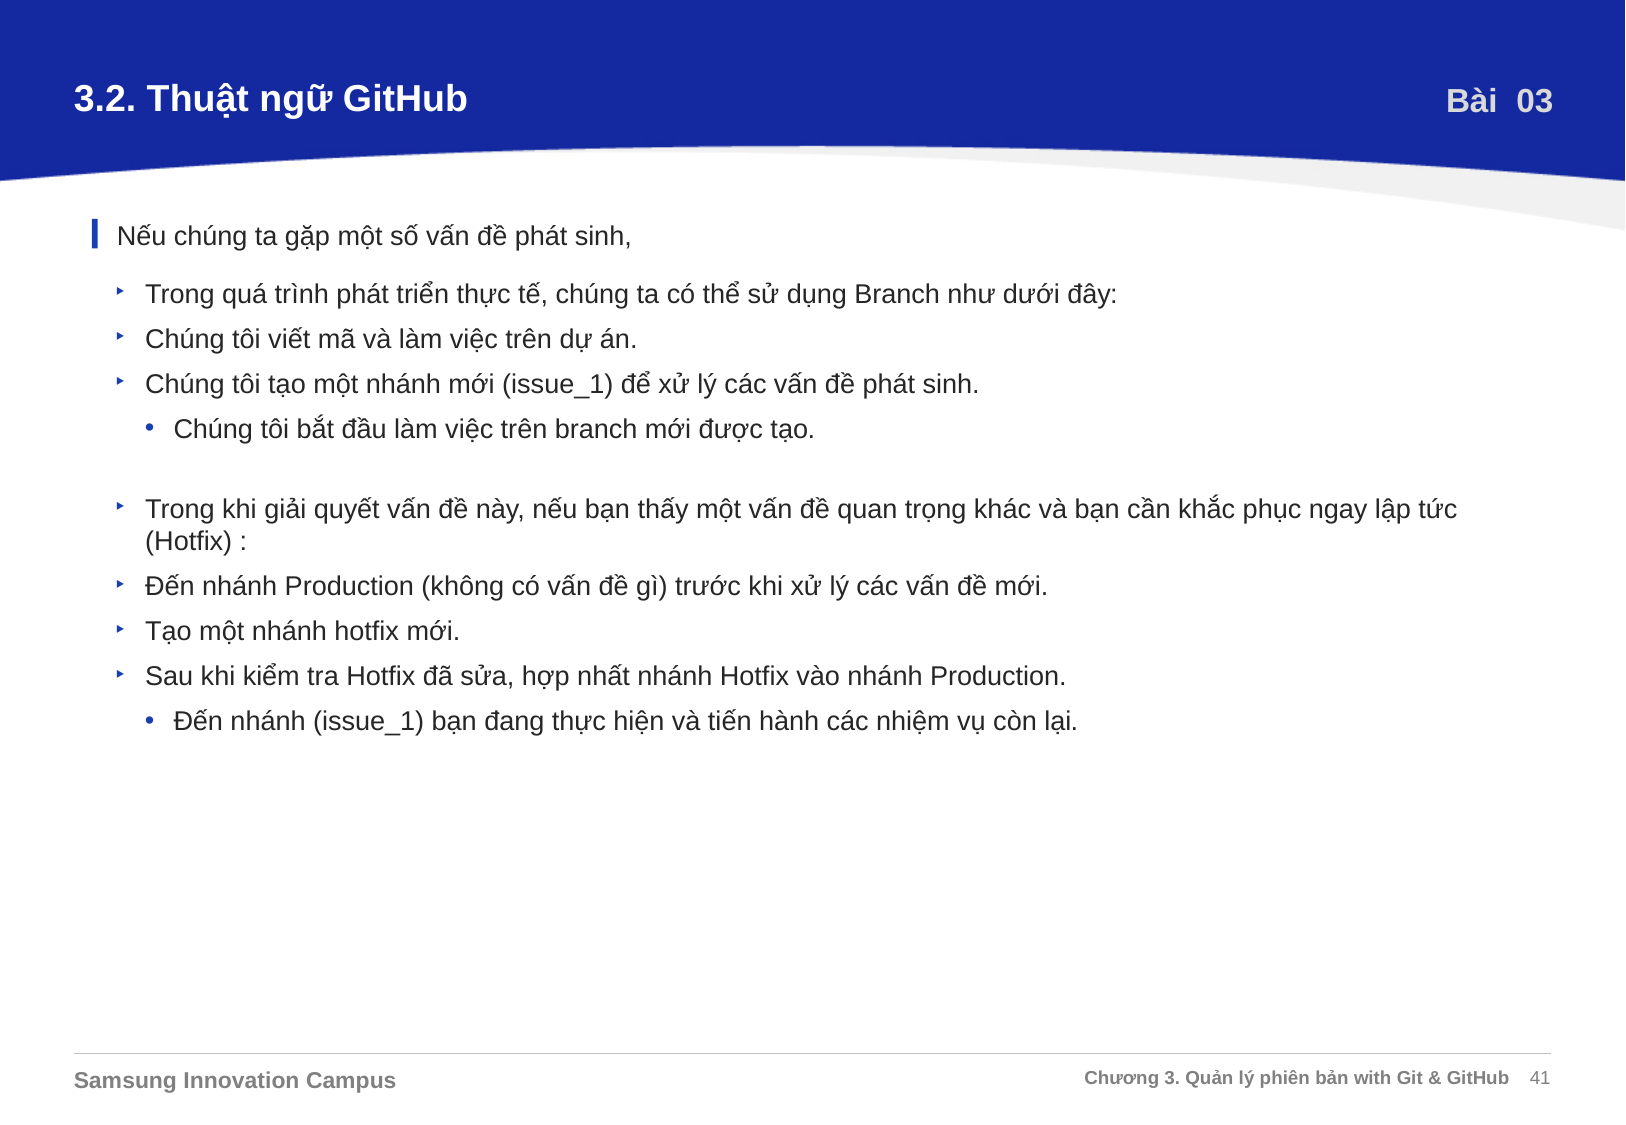

3.2. Thuật ngữ GitHub
Bài  03
Nếu chúng ta gặp một số vấn đề phát sinh,

Trong quá trình phát triển thực tế, chúng ta có thể sử dụng Branch như dưới đây:
Chúng tôi viết mã và làm việc trên dự án.
Chúng tôi tạo một nhánh mới (issue_1) để xử lý các vấn đề phát sinh.
Chúng tôi bắt đầu làm việc trên branch mới được tạo.

Trong khi giải quyết vấn đề này, nếu bạn thấy một vấn đề quan trọng khác và bạn cần khắc phục ngay lập tức (Hotfix) :
Đến nhánh Production (không có vấn đề gì) trước khi xử lý các vấn đề mới.
Tạo một nhánh hotfix mới.
Sau khi kiểm tra Hotfix đã sửa, hợp nhất nhánh Hotfix vào nhánh Production.
Đến nhánh (issue_1) bạn đang thực hiện và tiến hành các nhiệm vụ còn lại.